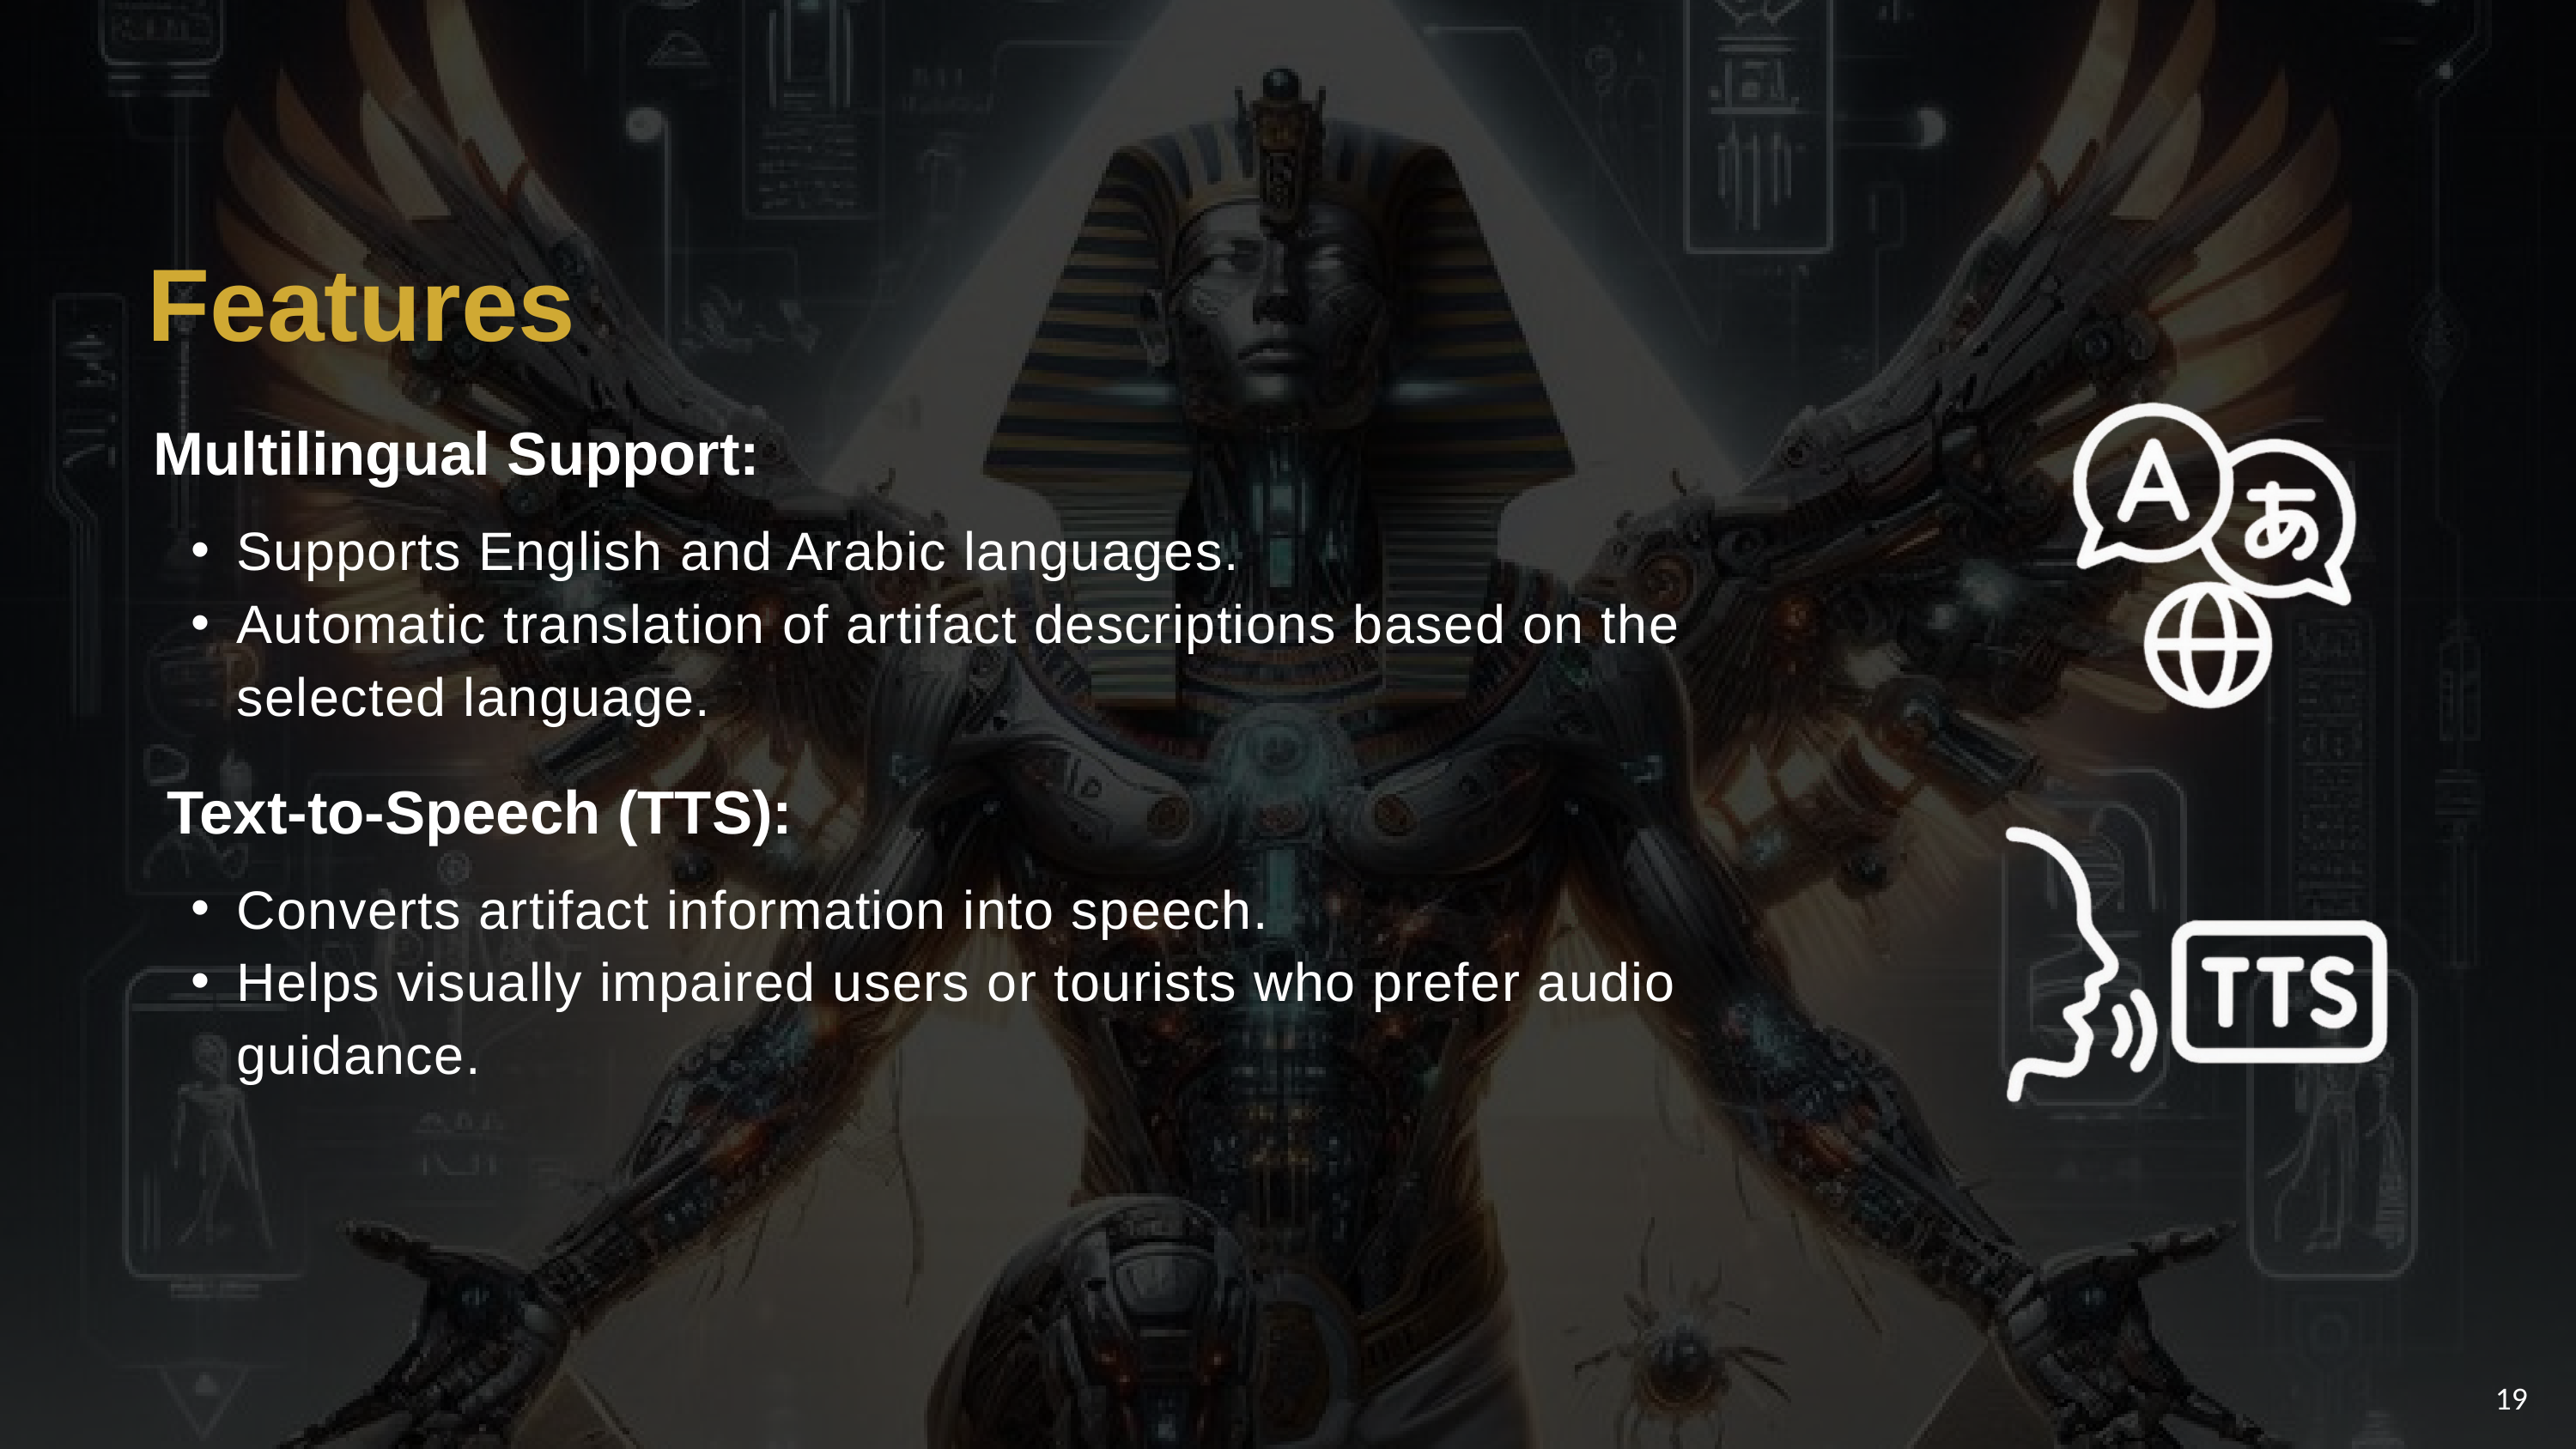

Features

Multilingual Support:
Supports English and Arabic languages.
Automatic translation of artifact descriptions based on the selected language.

Text-to-Speech (TTS):

Converts artifact information into speech.
Helps visually impaired users or tourists who prefer audio guidance.

19